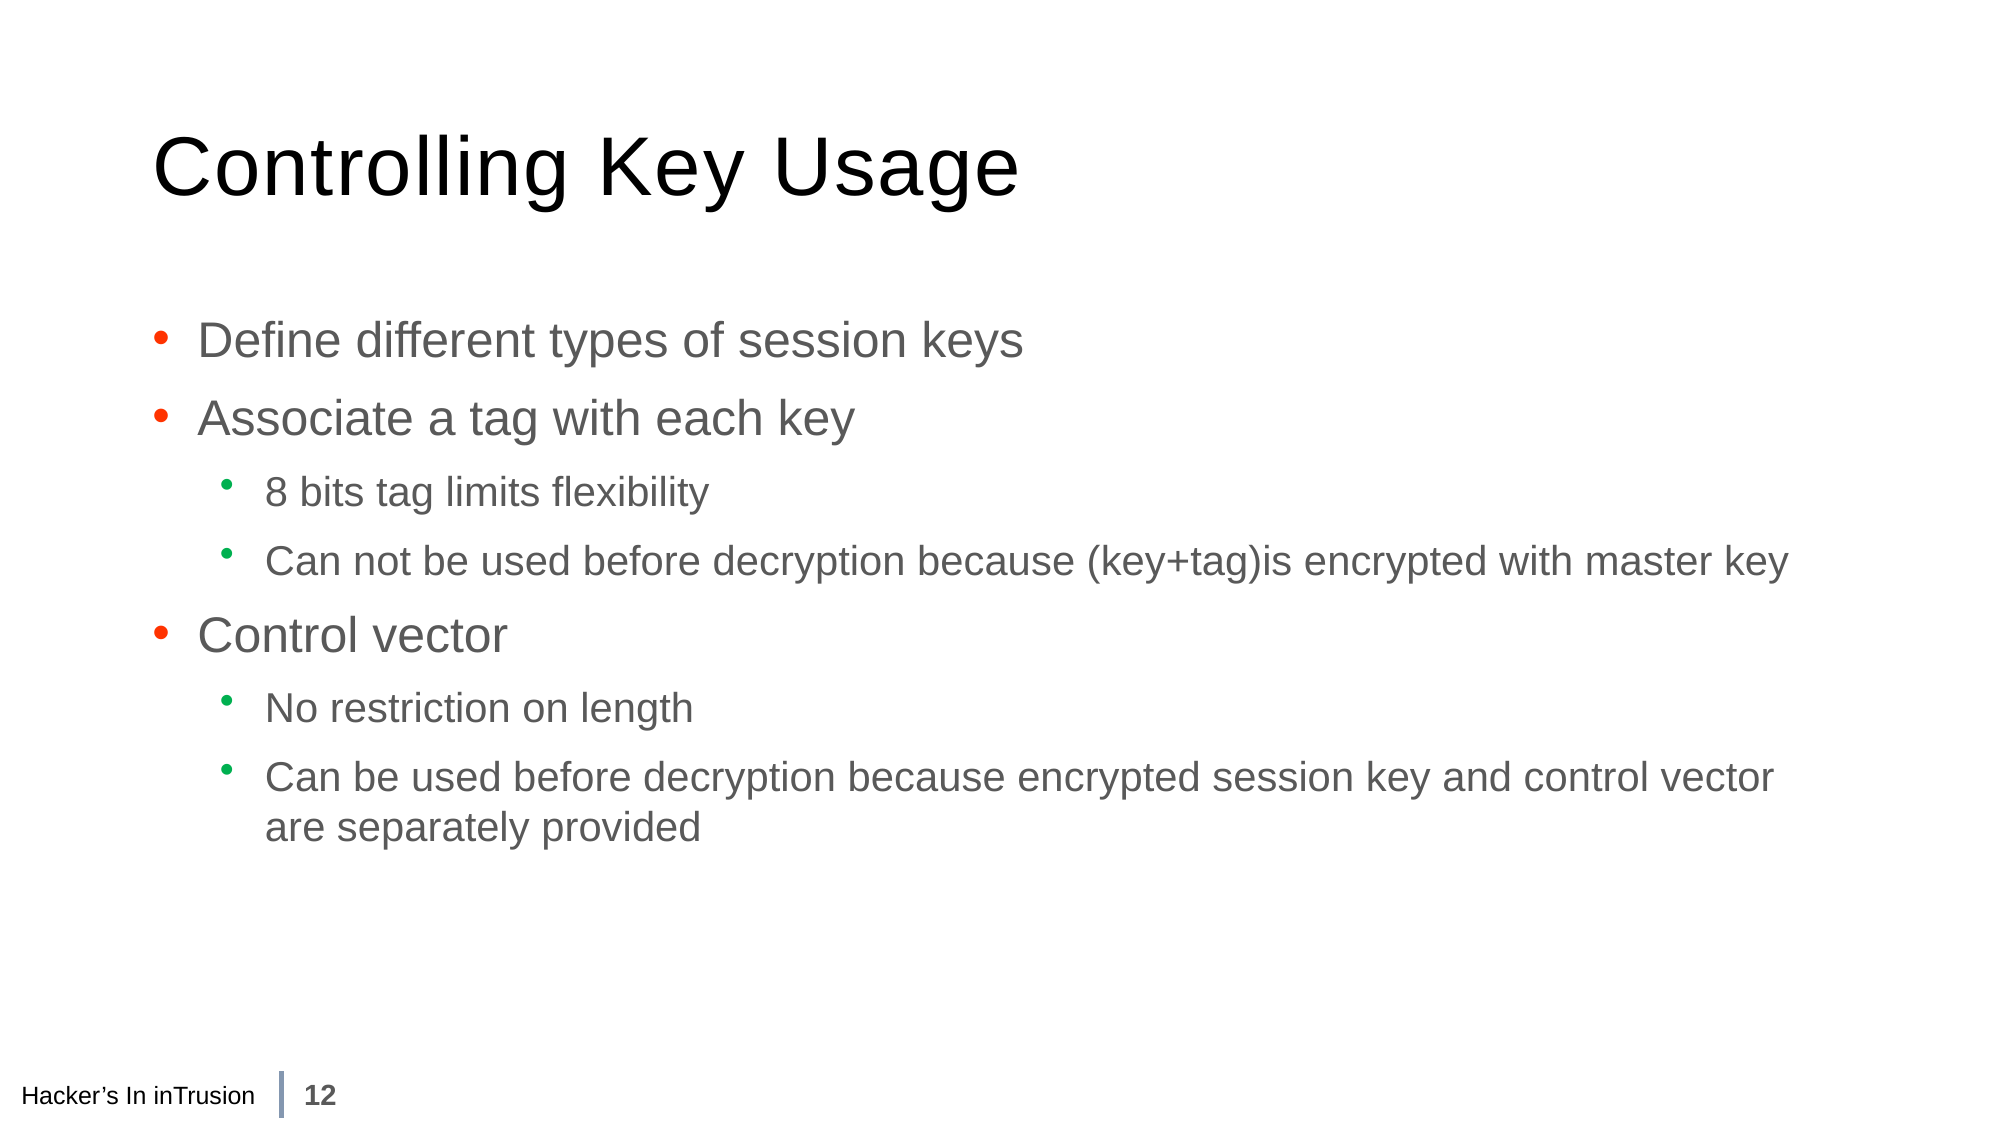

# Controlling Key Usage
Define different types of session keys
Associate a tag with each key
8 bits tag limits flexibility
Can not be used before decryption because (key+tag)is encrypted with master key
Control vector
No restriction on length
Can be used before decryption because encrypted session key and control vector are separately provided